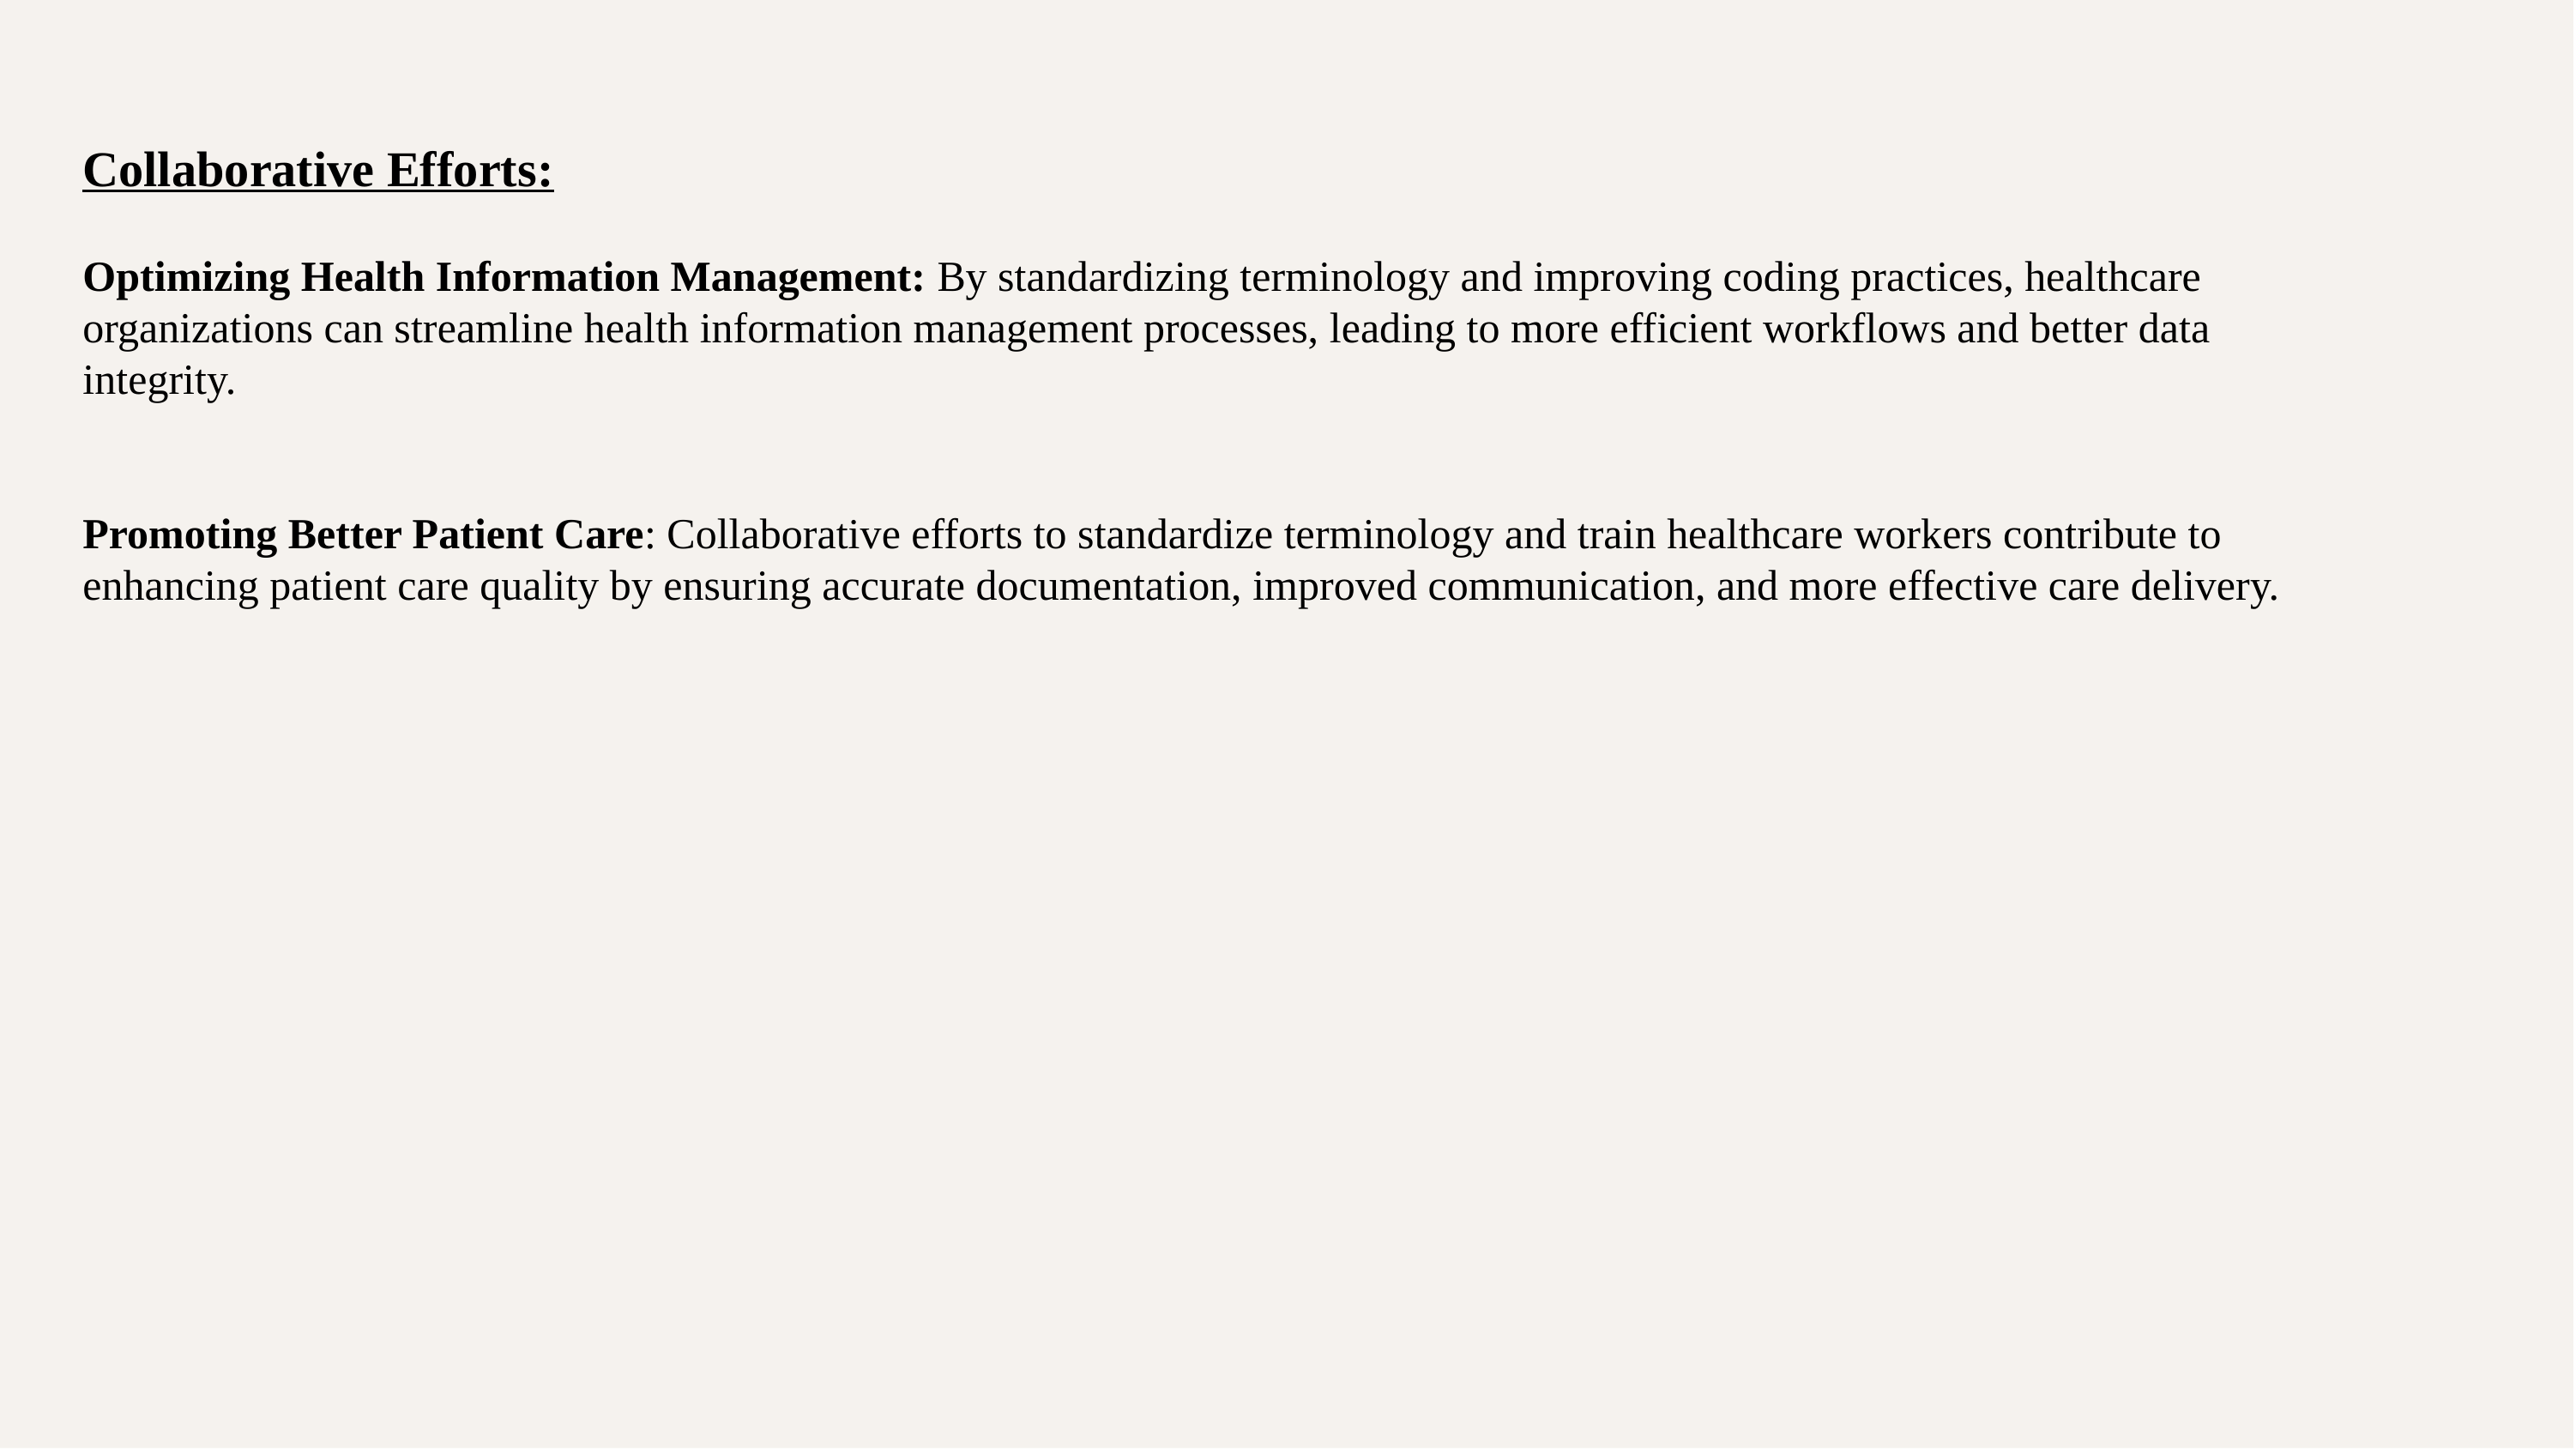

# Collaborative Efforts:
Optimizing Health Information Management: By standardizing terminology and improving coding practices, healthcare organizations can streamline health information management processes, leading to more efficient workflows and better data integrity.
Promoting Better Patient Care: Collaborative efforts to standardize terminology and train healthcare workers contribute to enhancing patient care quality by ensuring accurate documentation, improved communication, and more effective care delivery.